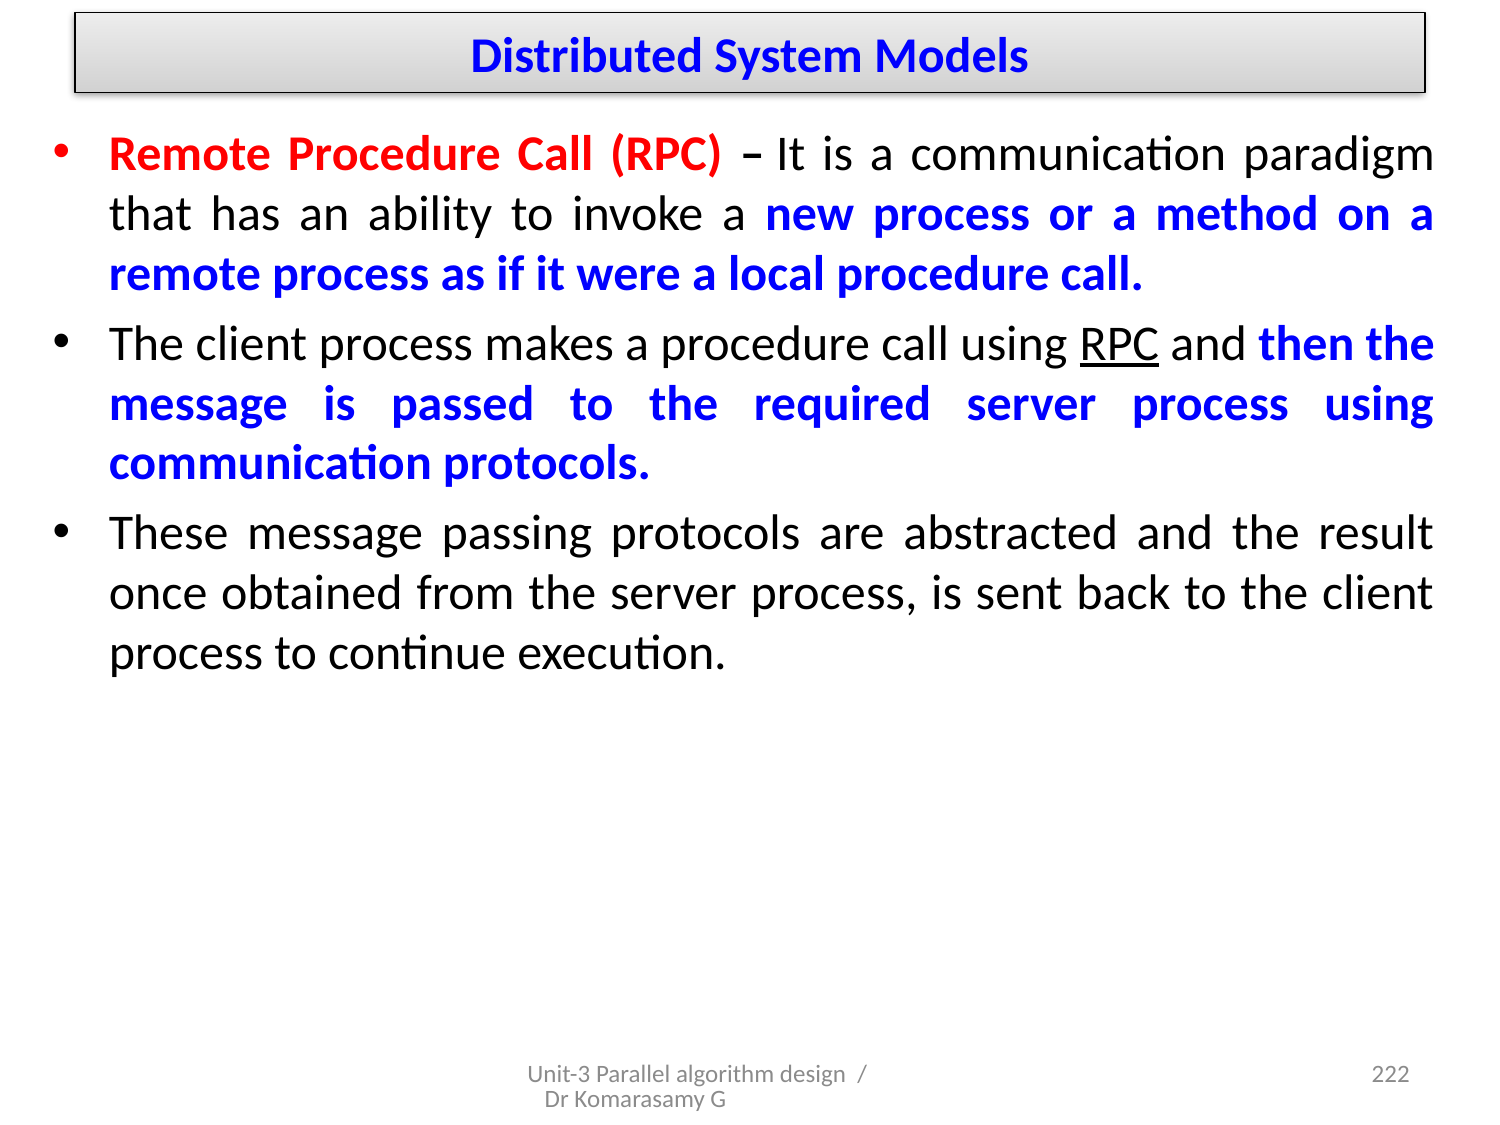

# Distributed System Models
Remote Procedure Call (RPC) – It is a communication paradigm that has an ability to invoke a new process or a method on a remote process as if it were a local procedure call.
The client process makes a procedure call using RPC and then the message is passed to the required server process using communication protocols.
These message passing protocols are abstracted and the result once obtained from the server process, is sent back to the client process to continue execution.

Unit-3 Parallel algorithm design  /                     Dr Komarasamy G
222